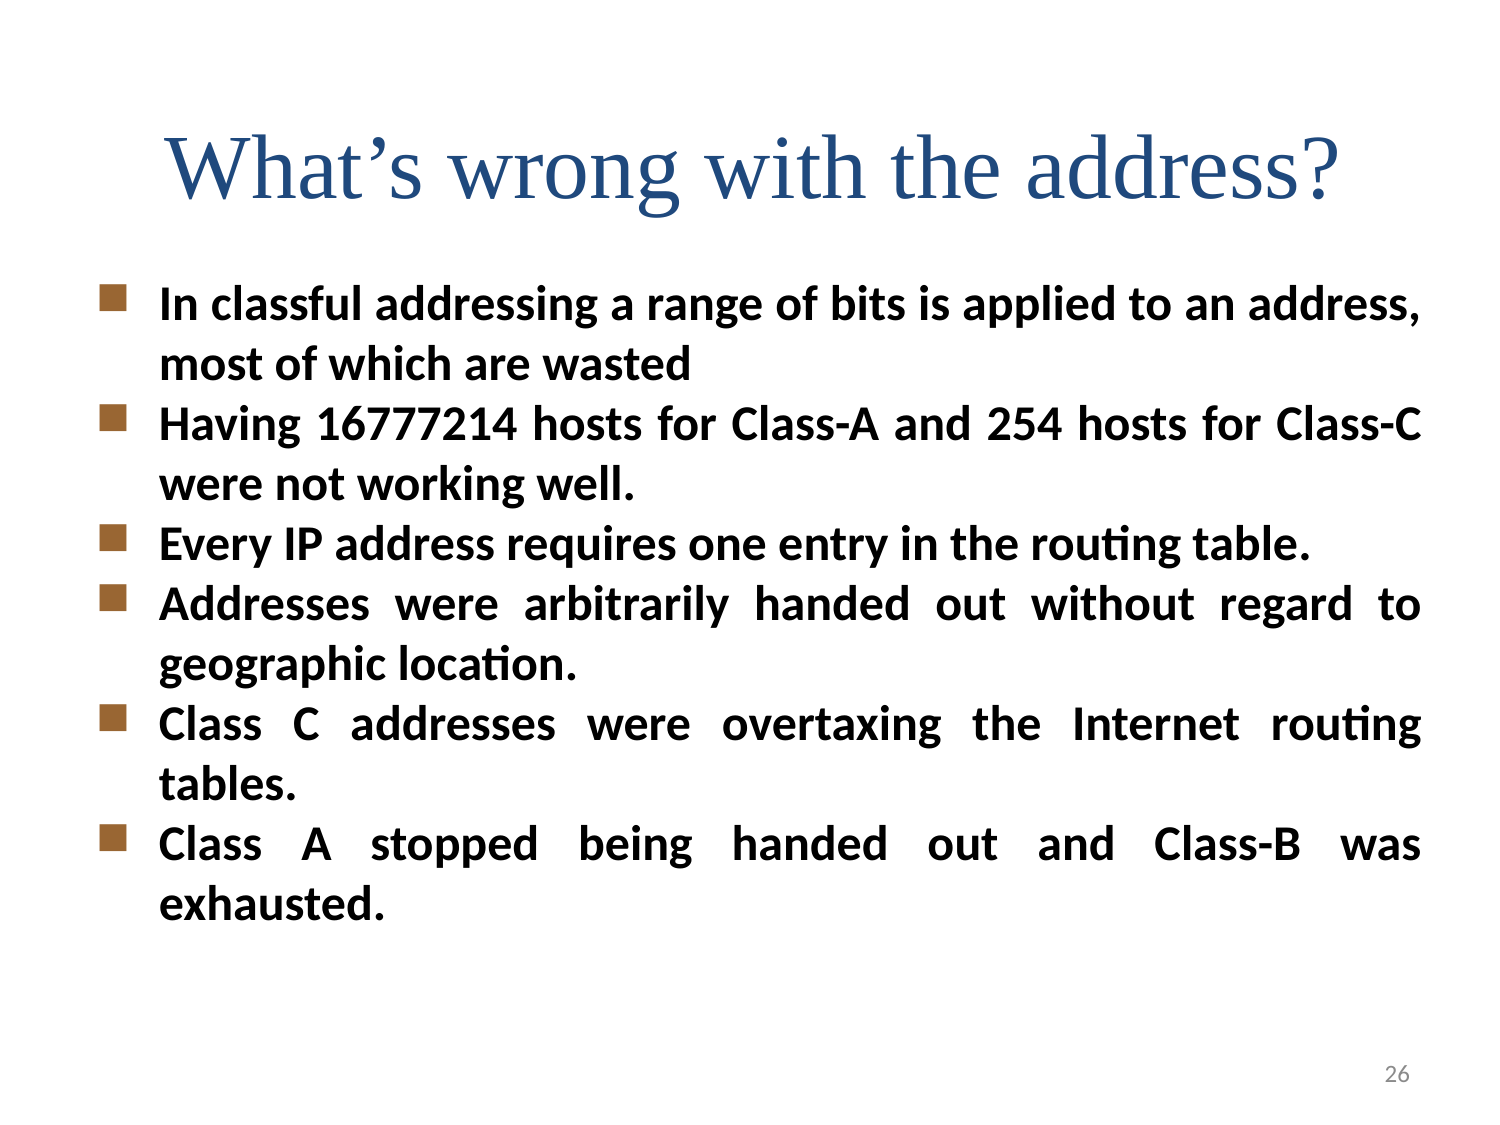

What’s wrong with the address?
In classful addressing a range of bits is applied to an address, most of which are wasted
Having 16777214 hosts for Class-A and 254 hosts for Class-C were not working well.
Every IP address requires one entry in the routing table.
Addresses were arbitrarily handed out without regard to geographic location.
Class C addresses were overtaxing the Internet routing tables.
Class A stopped being handed out and Class-B was exhausted.
26